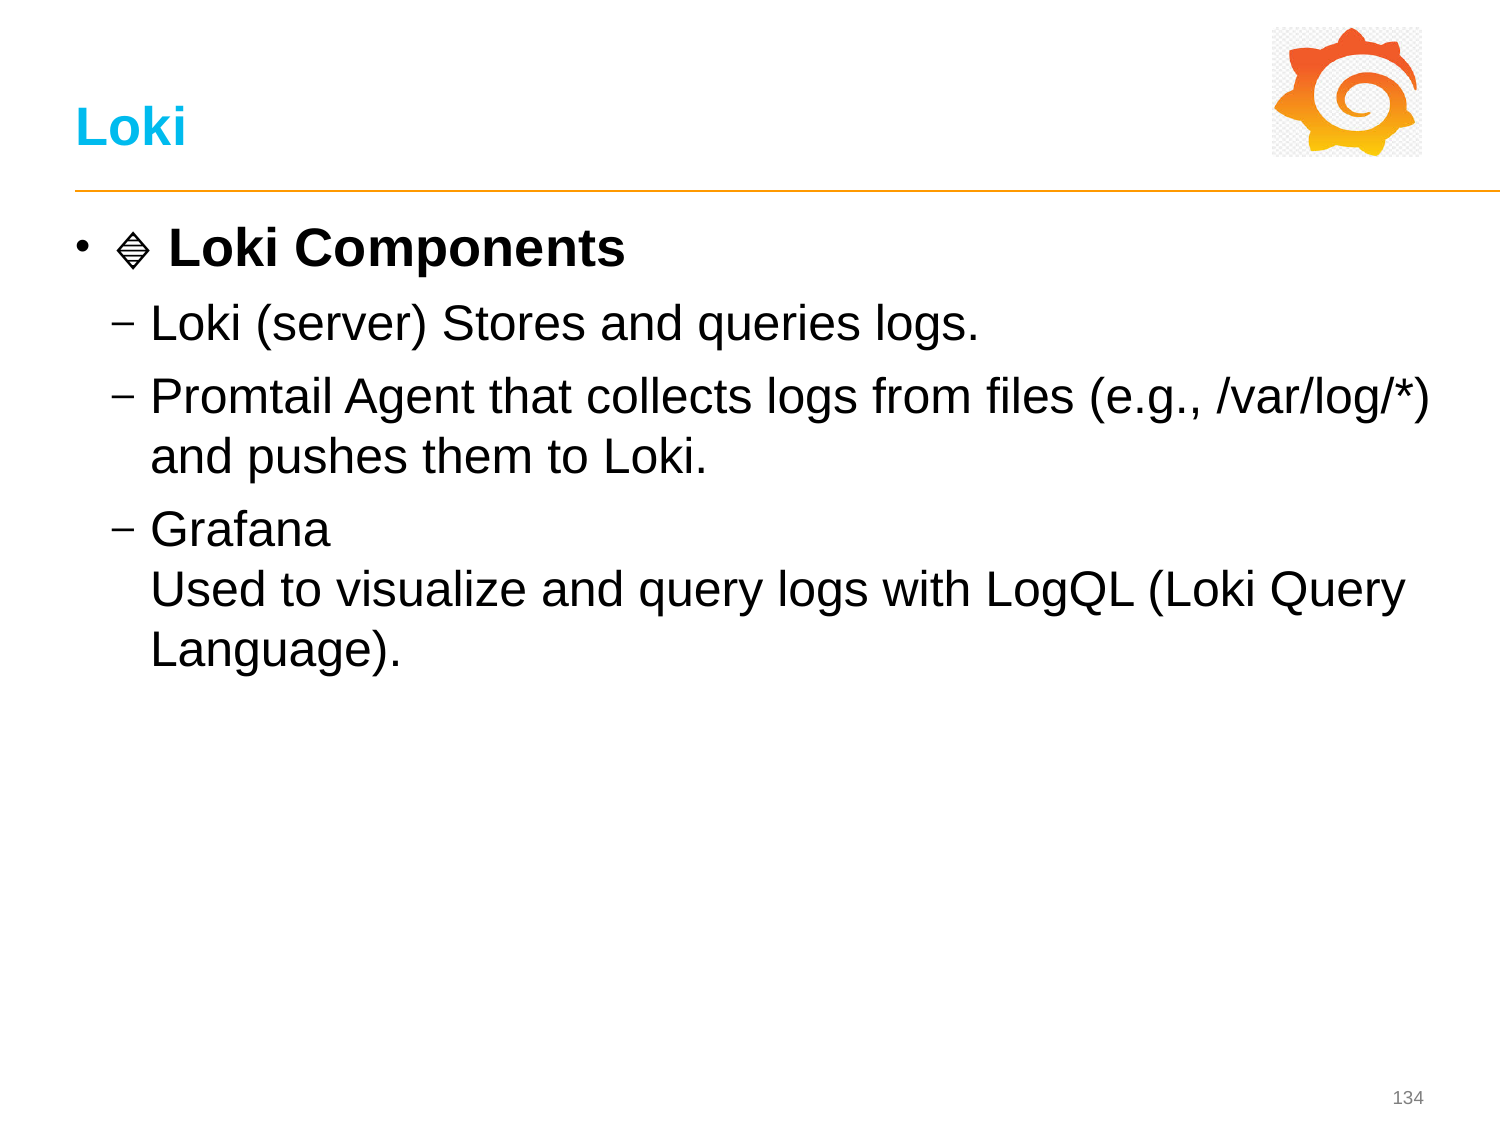

# Loki
🔹 Loki Components
Loki (server) Stores and queries logs.
Promtail Agent that collects logs from files (e.g., /var/log/*) and pushes them to Loki.
Grafana
Used to visualize and query logs with LogQL (Loki Query Language).